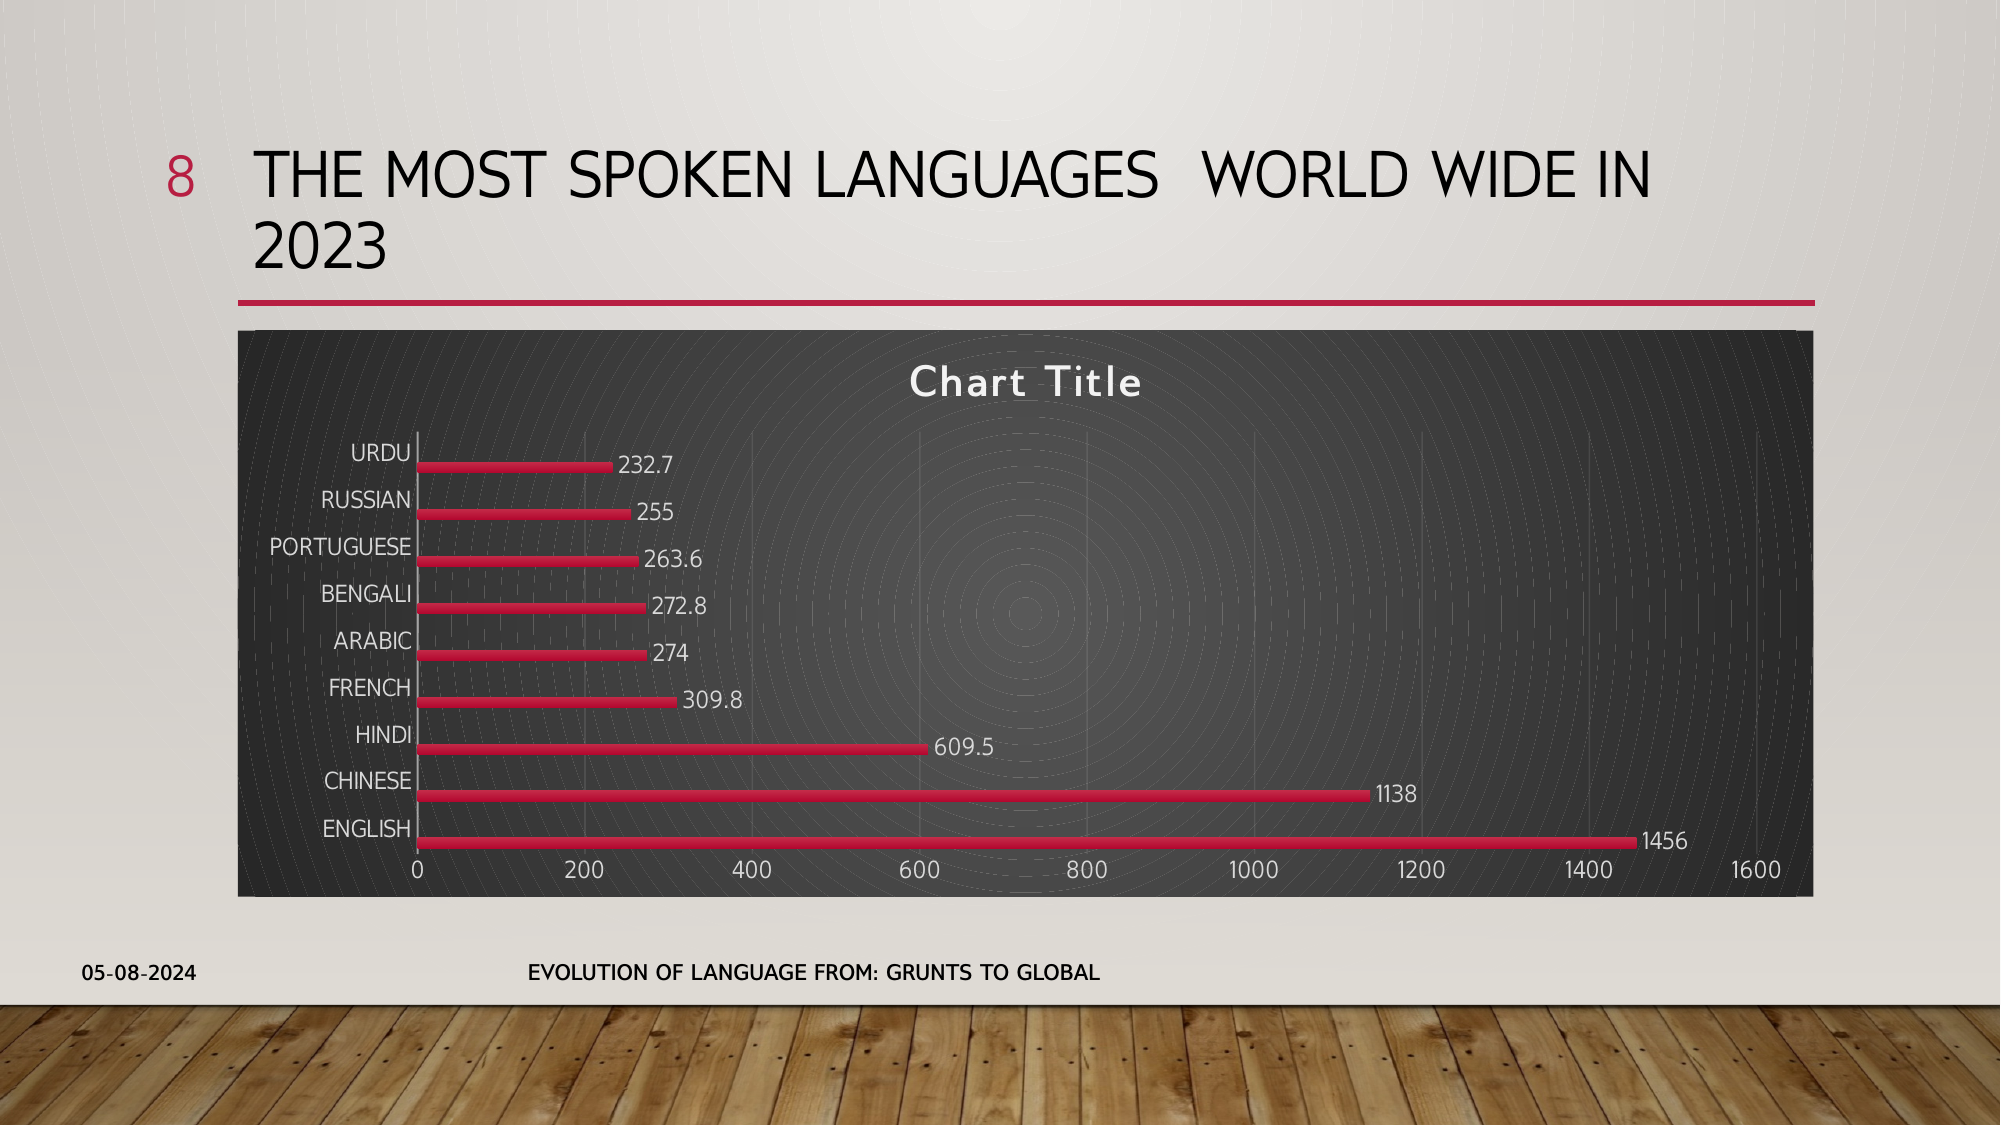

8
# THE MOST SPOKEN LANGUAGES  WORLD WIDE IN 2023

### Chart:

| Category | Column1 | Column2 | Column3 |
|---|---|---|---|
| ENGLISH | 1456.0 | None | None |
| CHINESE | 1138.0 | None | None |
| HINDI | 609.5 | None | None |
| FRENCH | 309.8 | None | None |
| ARABIC | 274.0 | None | None |
| BENGALI | 272.8 | None | None |
| PORTUGUESE | 263.6 | None | None |
| RUSSIAN | 255.0 | None | None |
| URDU | 232.7 | None | None |
EVOLUTION OF LANGUAGE FROM: GRUNTS TO GLOBAL
05-08-2024